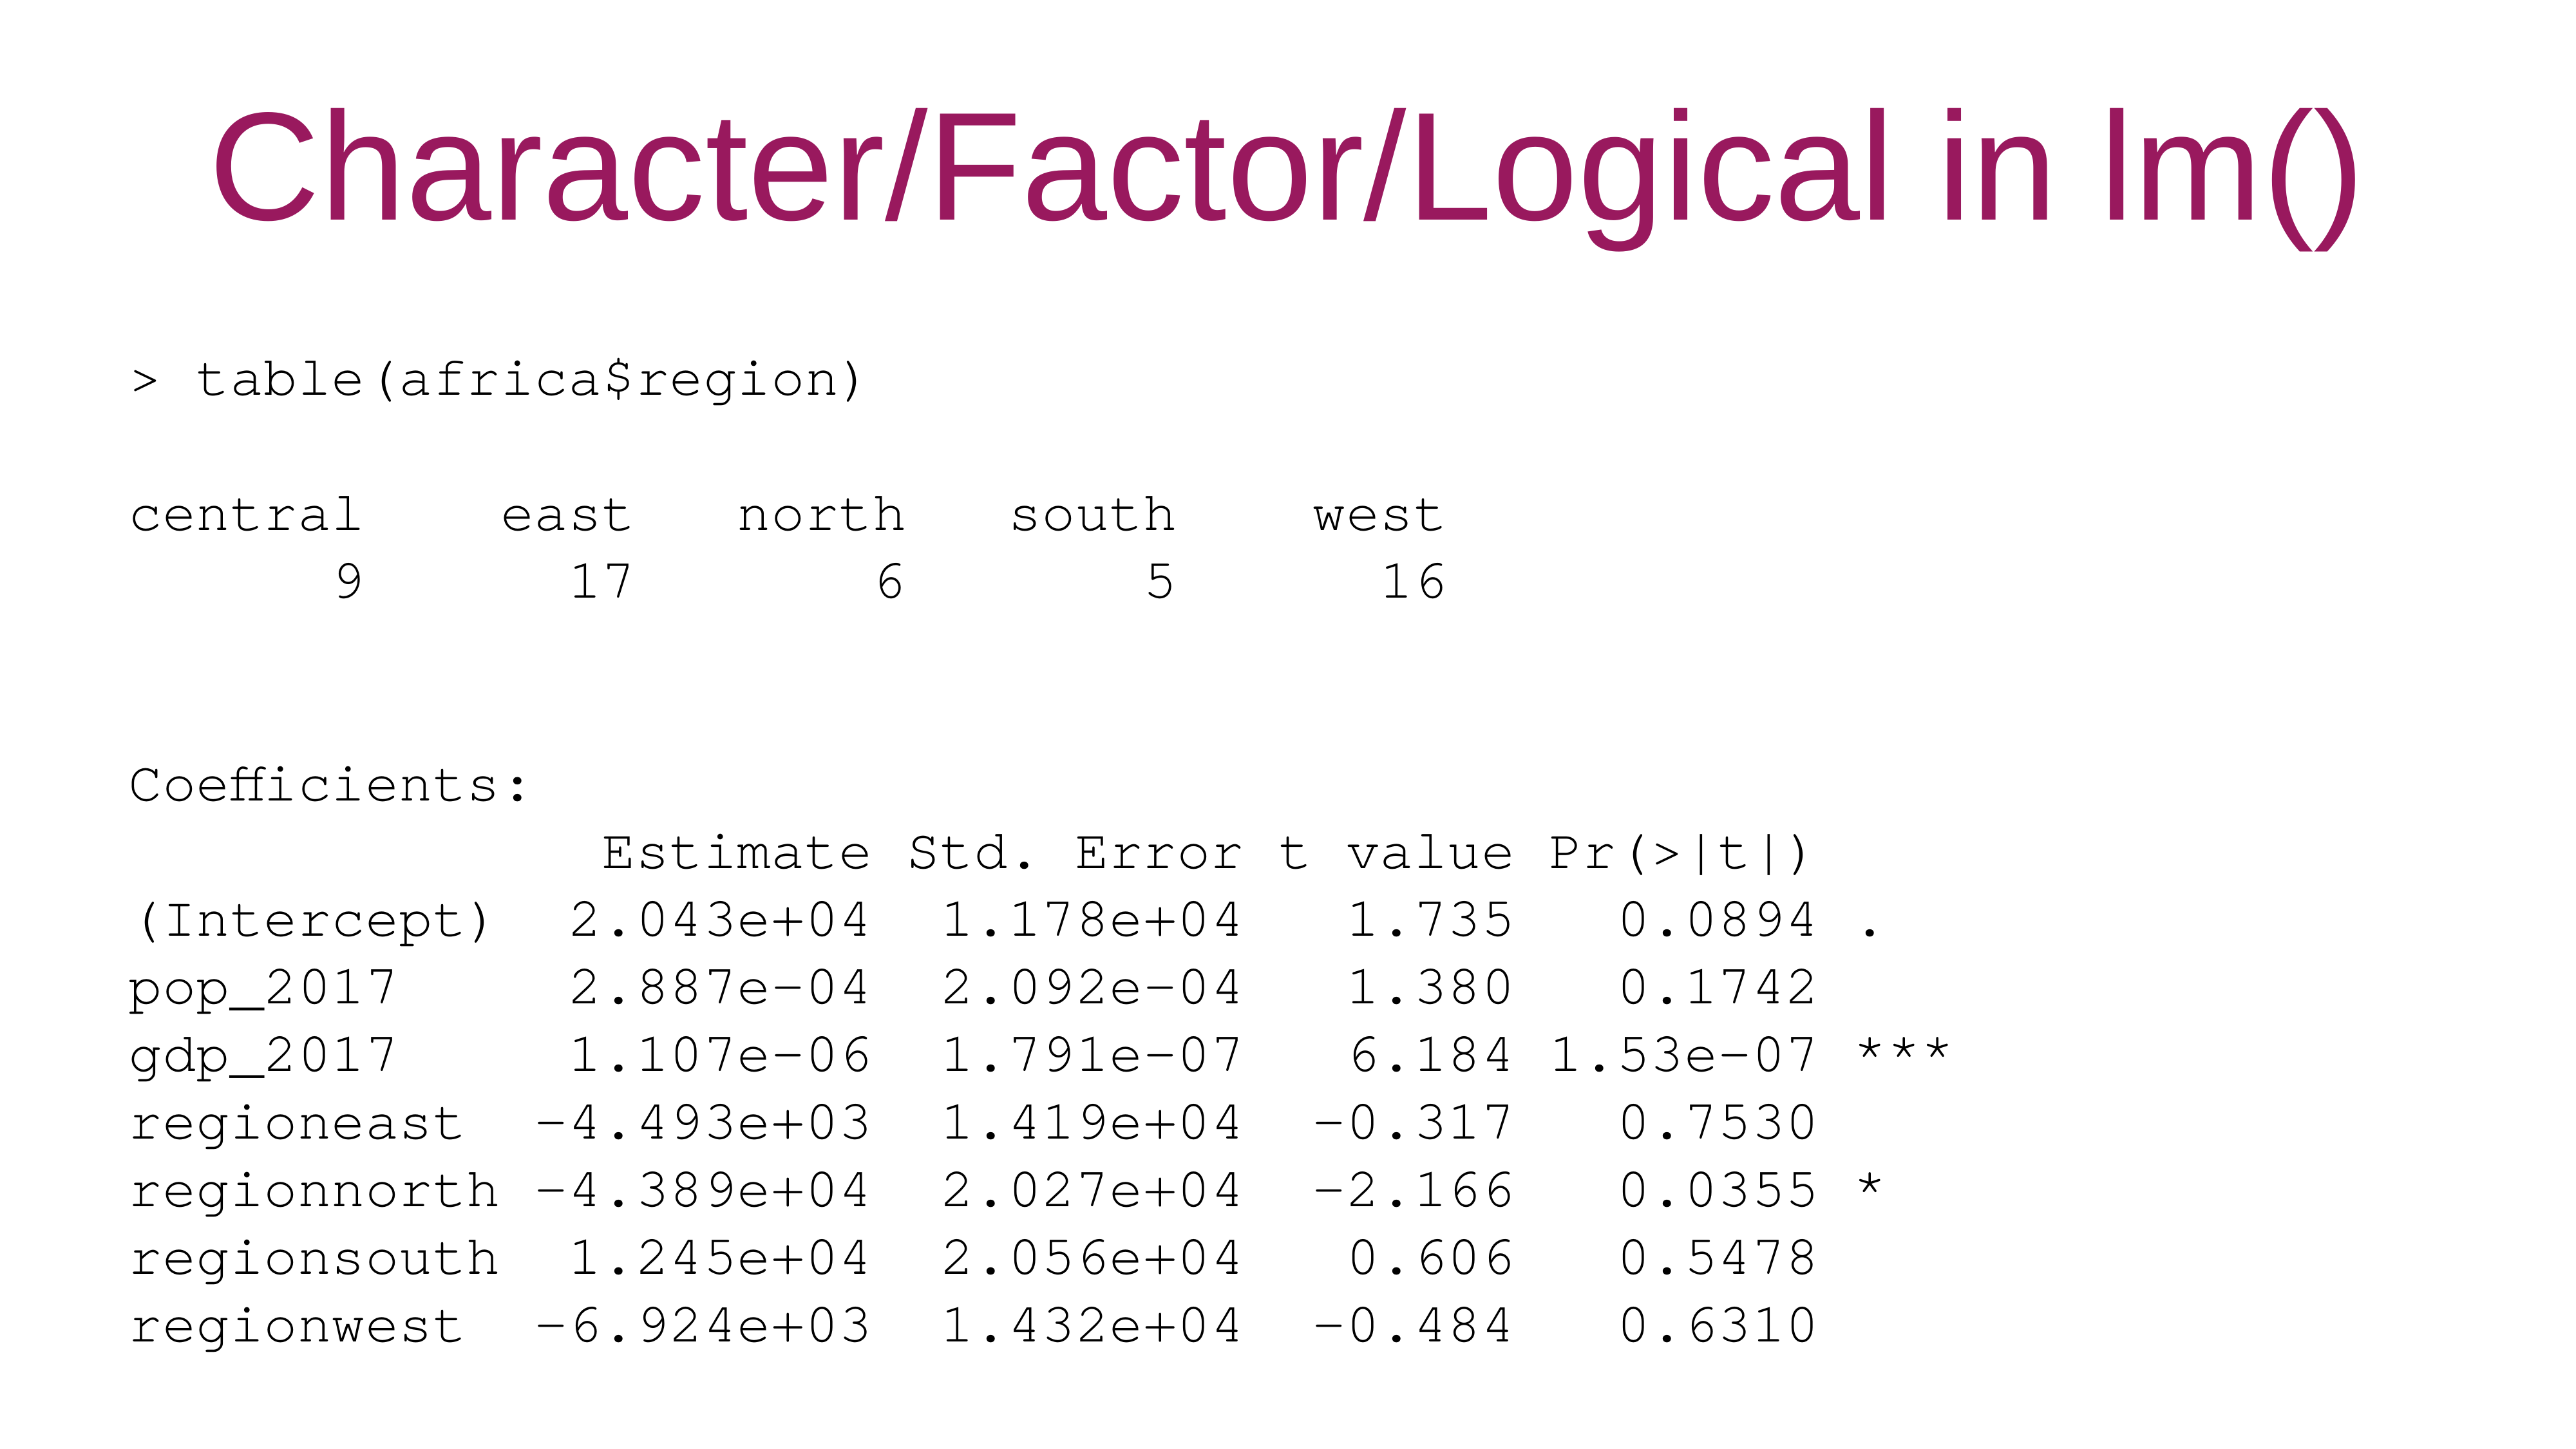

Character/Factor/Logical in lm()
> table(africa$region)

central    east   north   south    west
      9      17       6       5      16

Coefficients:
              Estimate Std. Error t value Pr(>|t|)
(Intercept)  2.043e+04  1.178e+04   1.735   0.0894 .
pop_2017     2.887e-04  2.092e-04   1.380   0.1742
gdp_2017     1.107e-06  1.791e-07   6.184 1.53e-07 ***
regioneast  -4.493e+03  1.419e+04  -0.317   0.7530
regionnorth -4.389e+04  2.027e+04  -2.166   0.0355 *
regionsouth  1.245e+04  2.056e+04   0.606   0.5478
regionwest  -6.924e+03  1.432e+04  -0.484   0.6310